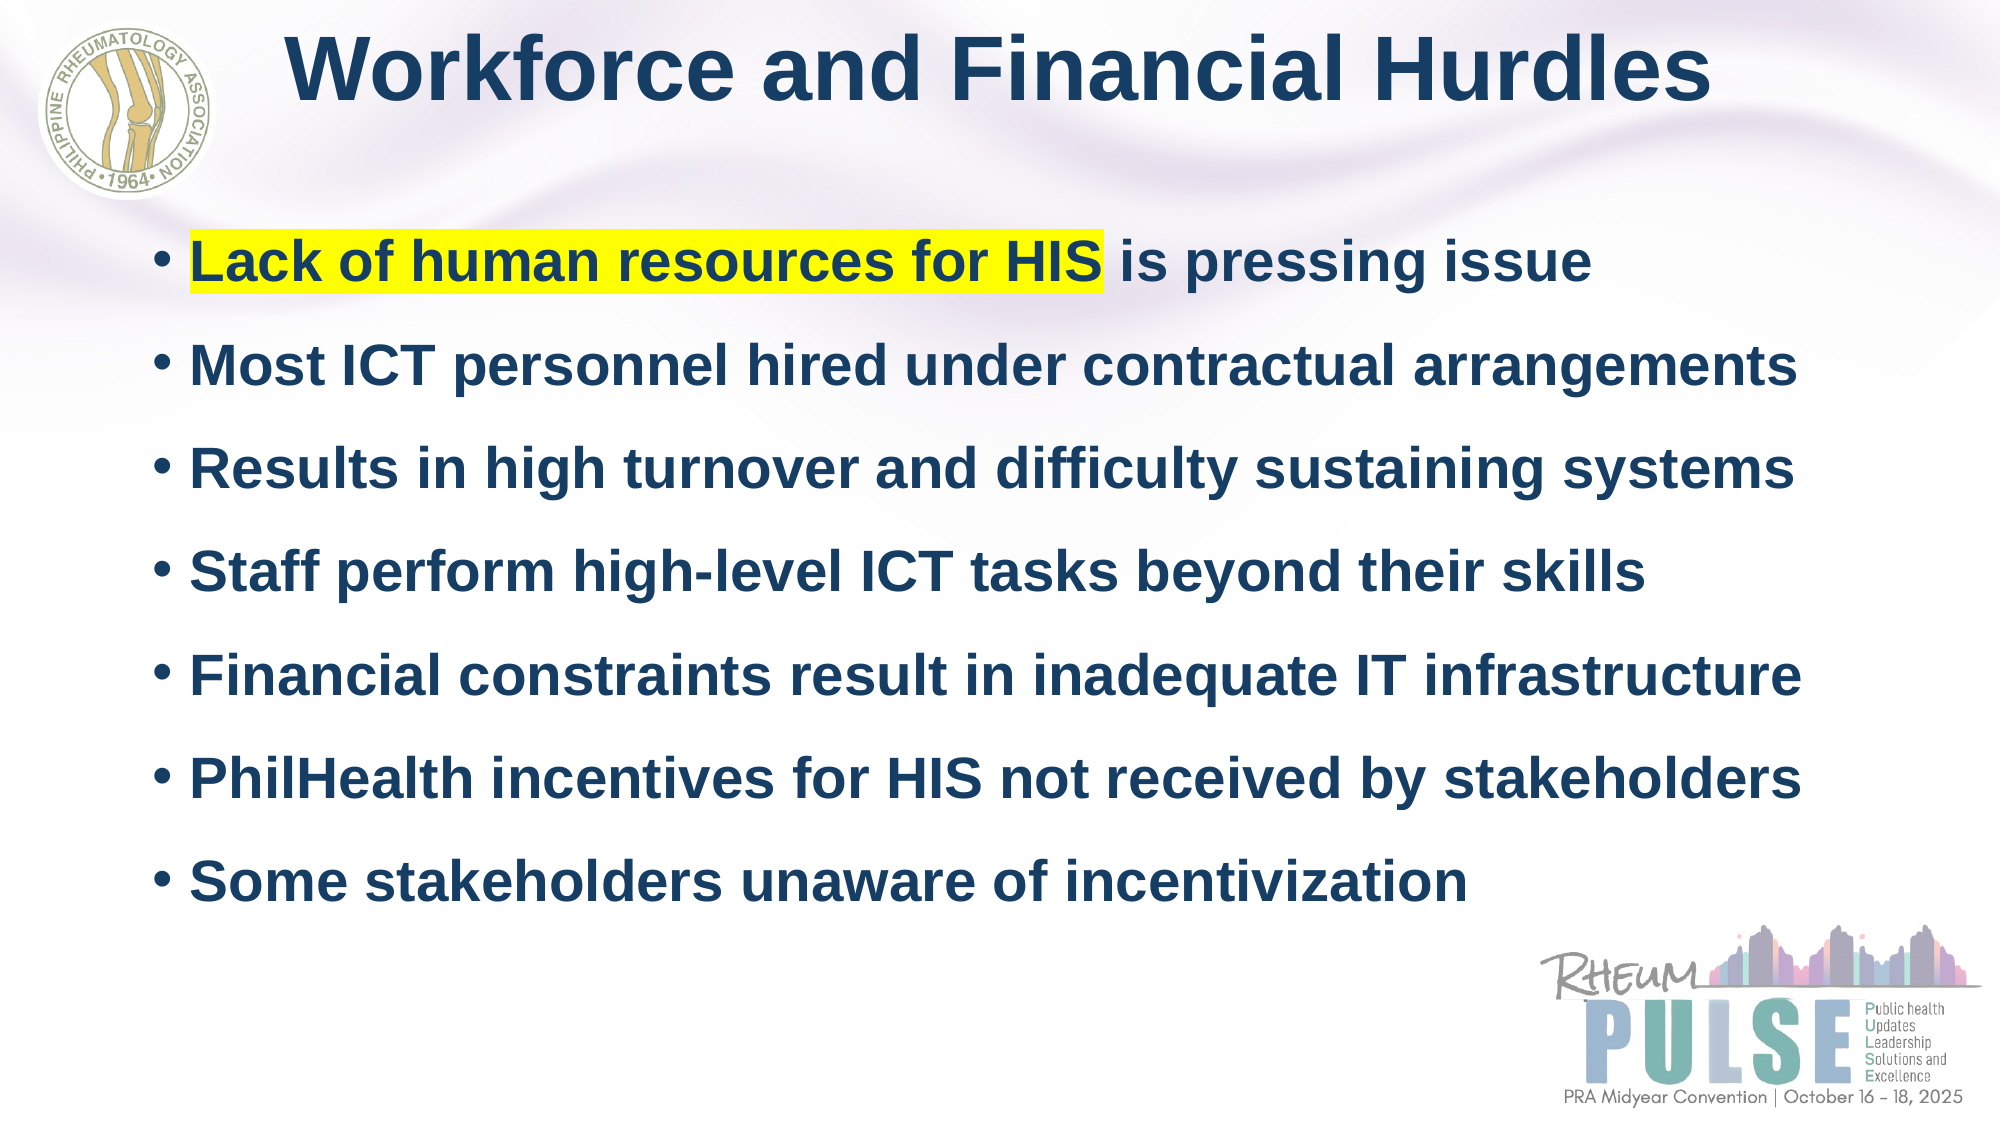

# Workforce and Financial Hurdles
Lack of human resources for HIS is pressing issue
Most ICT personnel hired under contractual arrangements
Results in high turnover and difficulty sustaining systems
Staff perform high-level ICT tasks beyond their skills
Financial constraints result in inadequate IT infrastructure
PhilHealth incentives for HIS not received by stakeholders
Some stakeholders unaware of incentivization